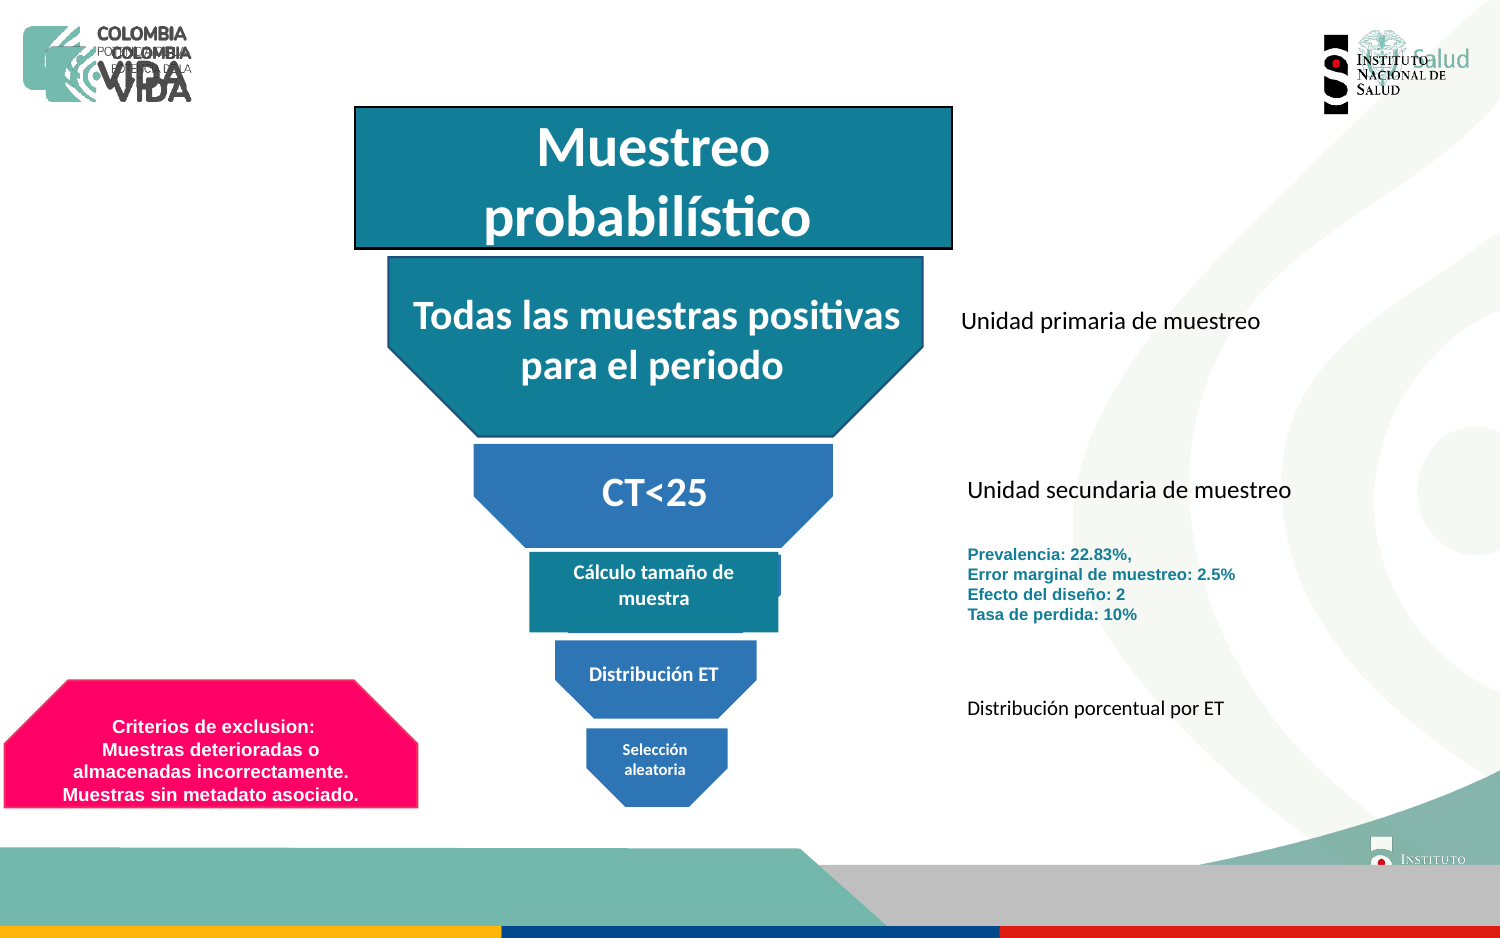

Muestreo probabilístico

Todas las muestras positivas para el periodo
 Unidad primaria de muestreo

CT<25
Unidad secundaria de muestreo
Prevalencia: 22.83%,
Error marginal de muestreo: 2.5%
Efecto del diseño: 2
Tasa de perdida: 10%
Cálculo tamaño de muestra

Distribución ET
 Criterios de exclusion:
Muestras deterioradas o almacenadas incorrectamente.
Muestras sin metadato asociado.
Distribución porcentual por ET

Selección aleatoria